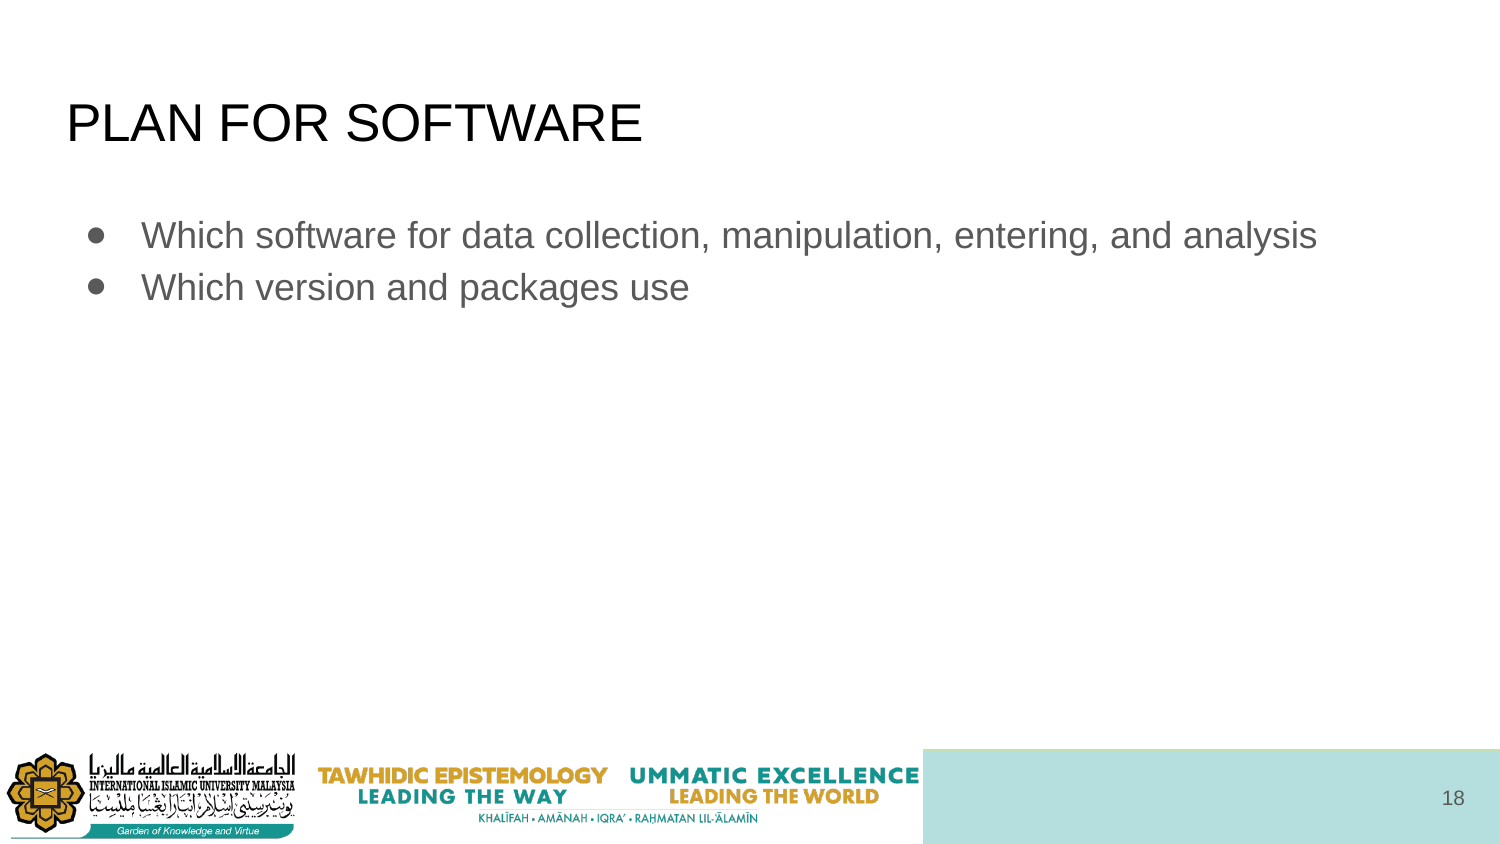

# PLAN FOR SOFTWARE
Which software for data collection, manipulation, entering, and analysis
Which version and packages use
18